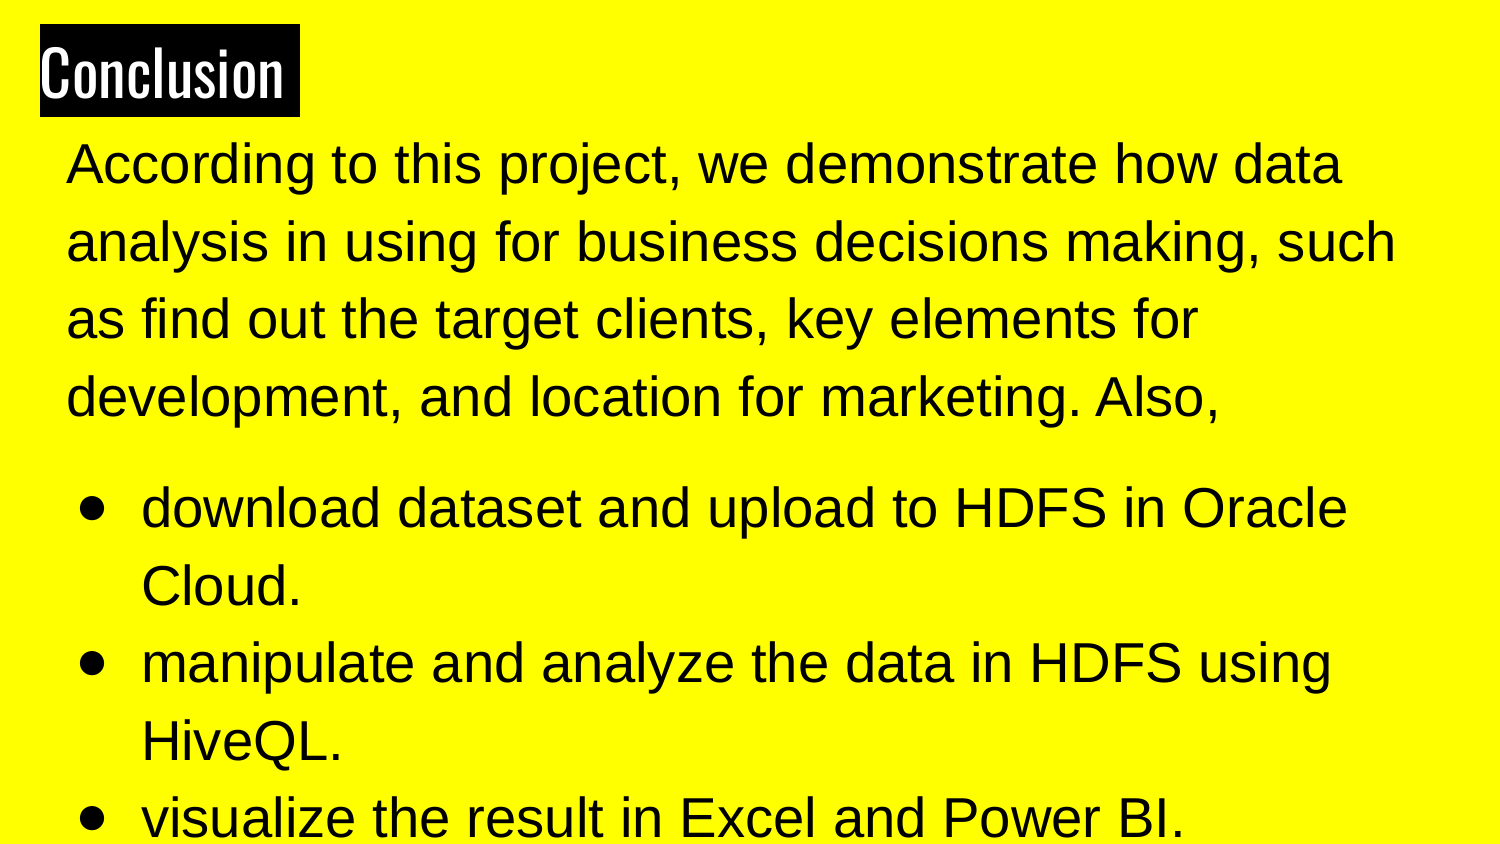

# Conclusion
According to this project, we demonstrate how data analysis in using for business decisions making, such as find out the target clients, key elements for development, and location for marketing. Also,
download dataset and upload to HDFS in Oracle Cloud.
manipulate and analyze the data in HDFS using HiveQL.
visualize the result in Excel and Power BI.